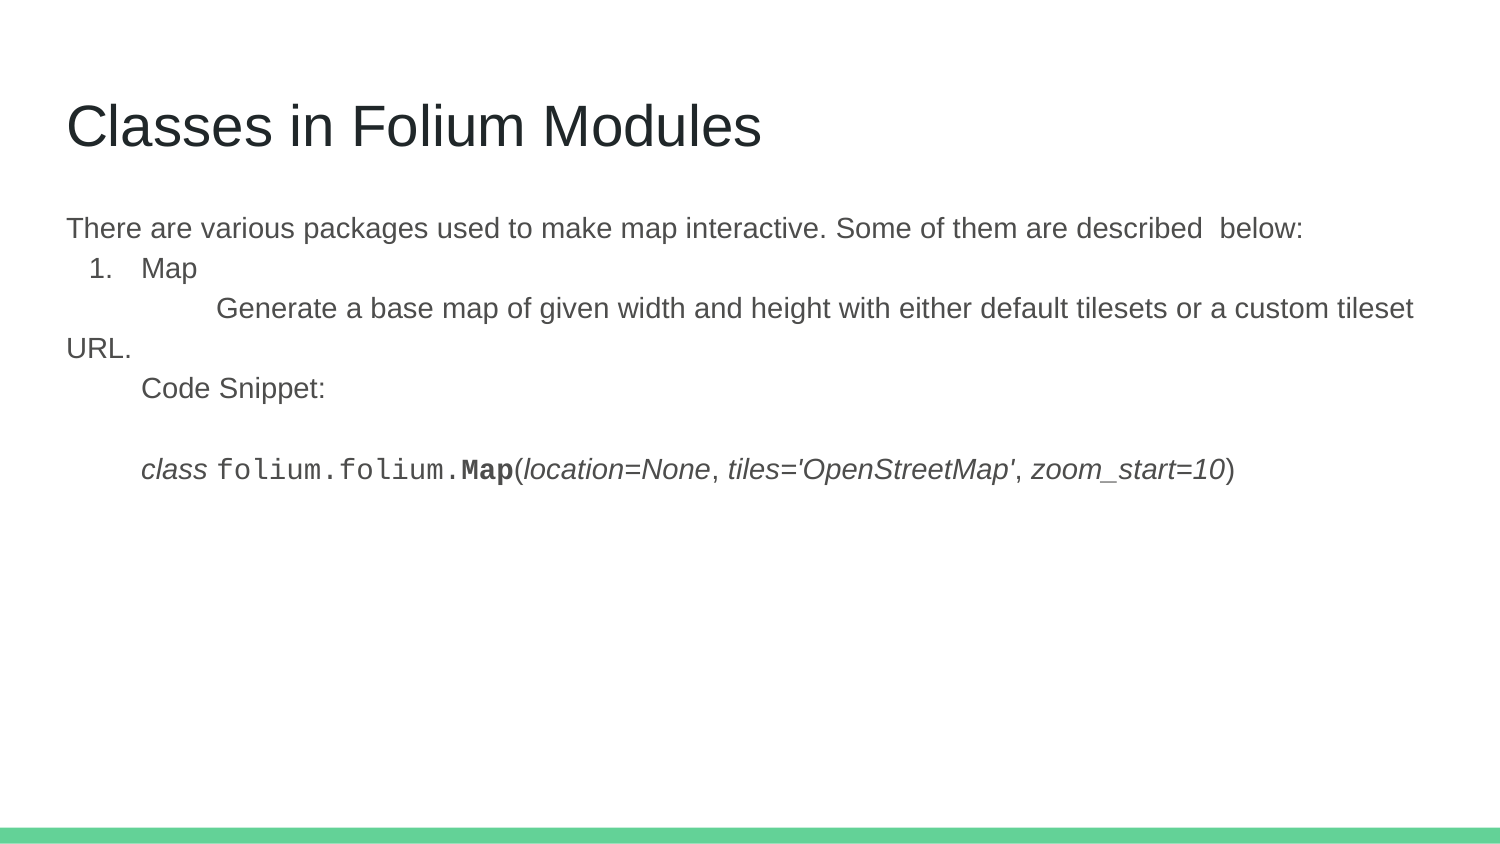

# Classes in Folium Modules
There are various packages used to make map interactive. Some of them are described  below:
Map
	Generate a base map of given width and height with either default tilesets or a custom tileset URL.
Code Snippet:

class folium.folium.Map(location=None, tiles='OpenStreetMap', zoom_start=10)